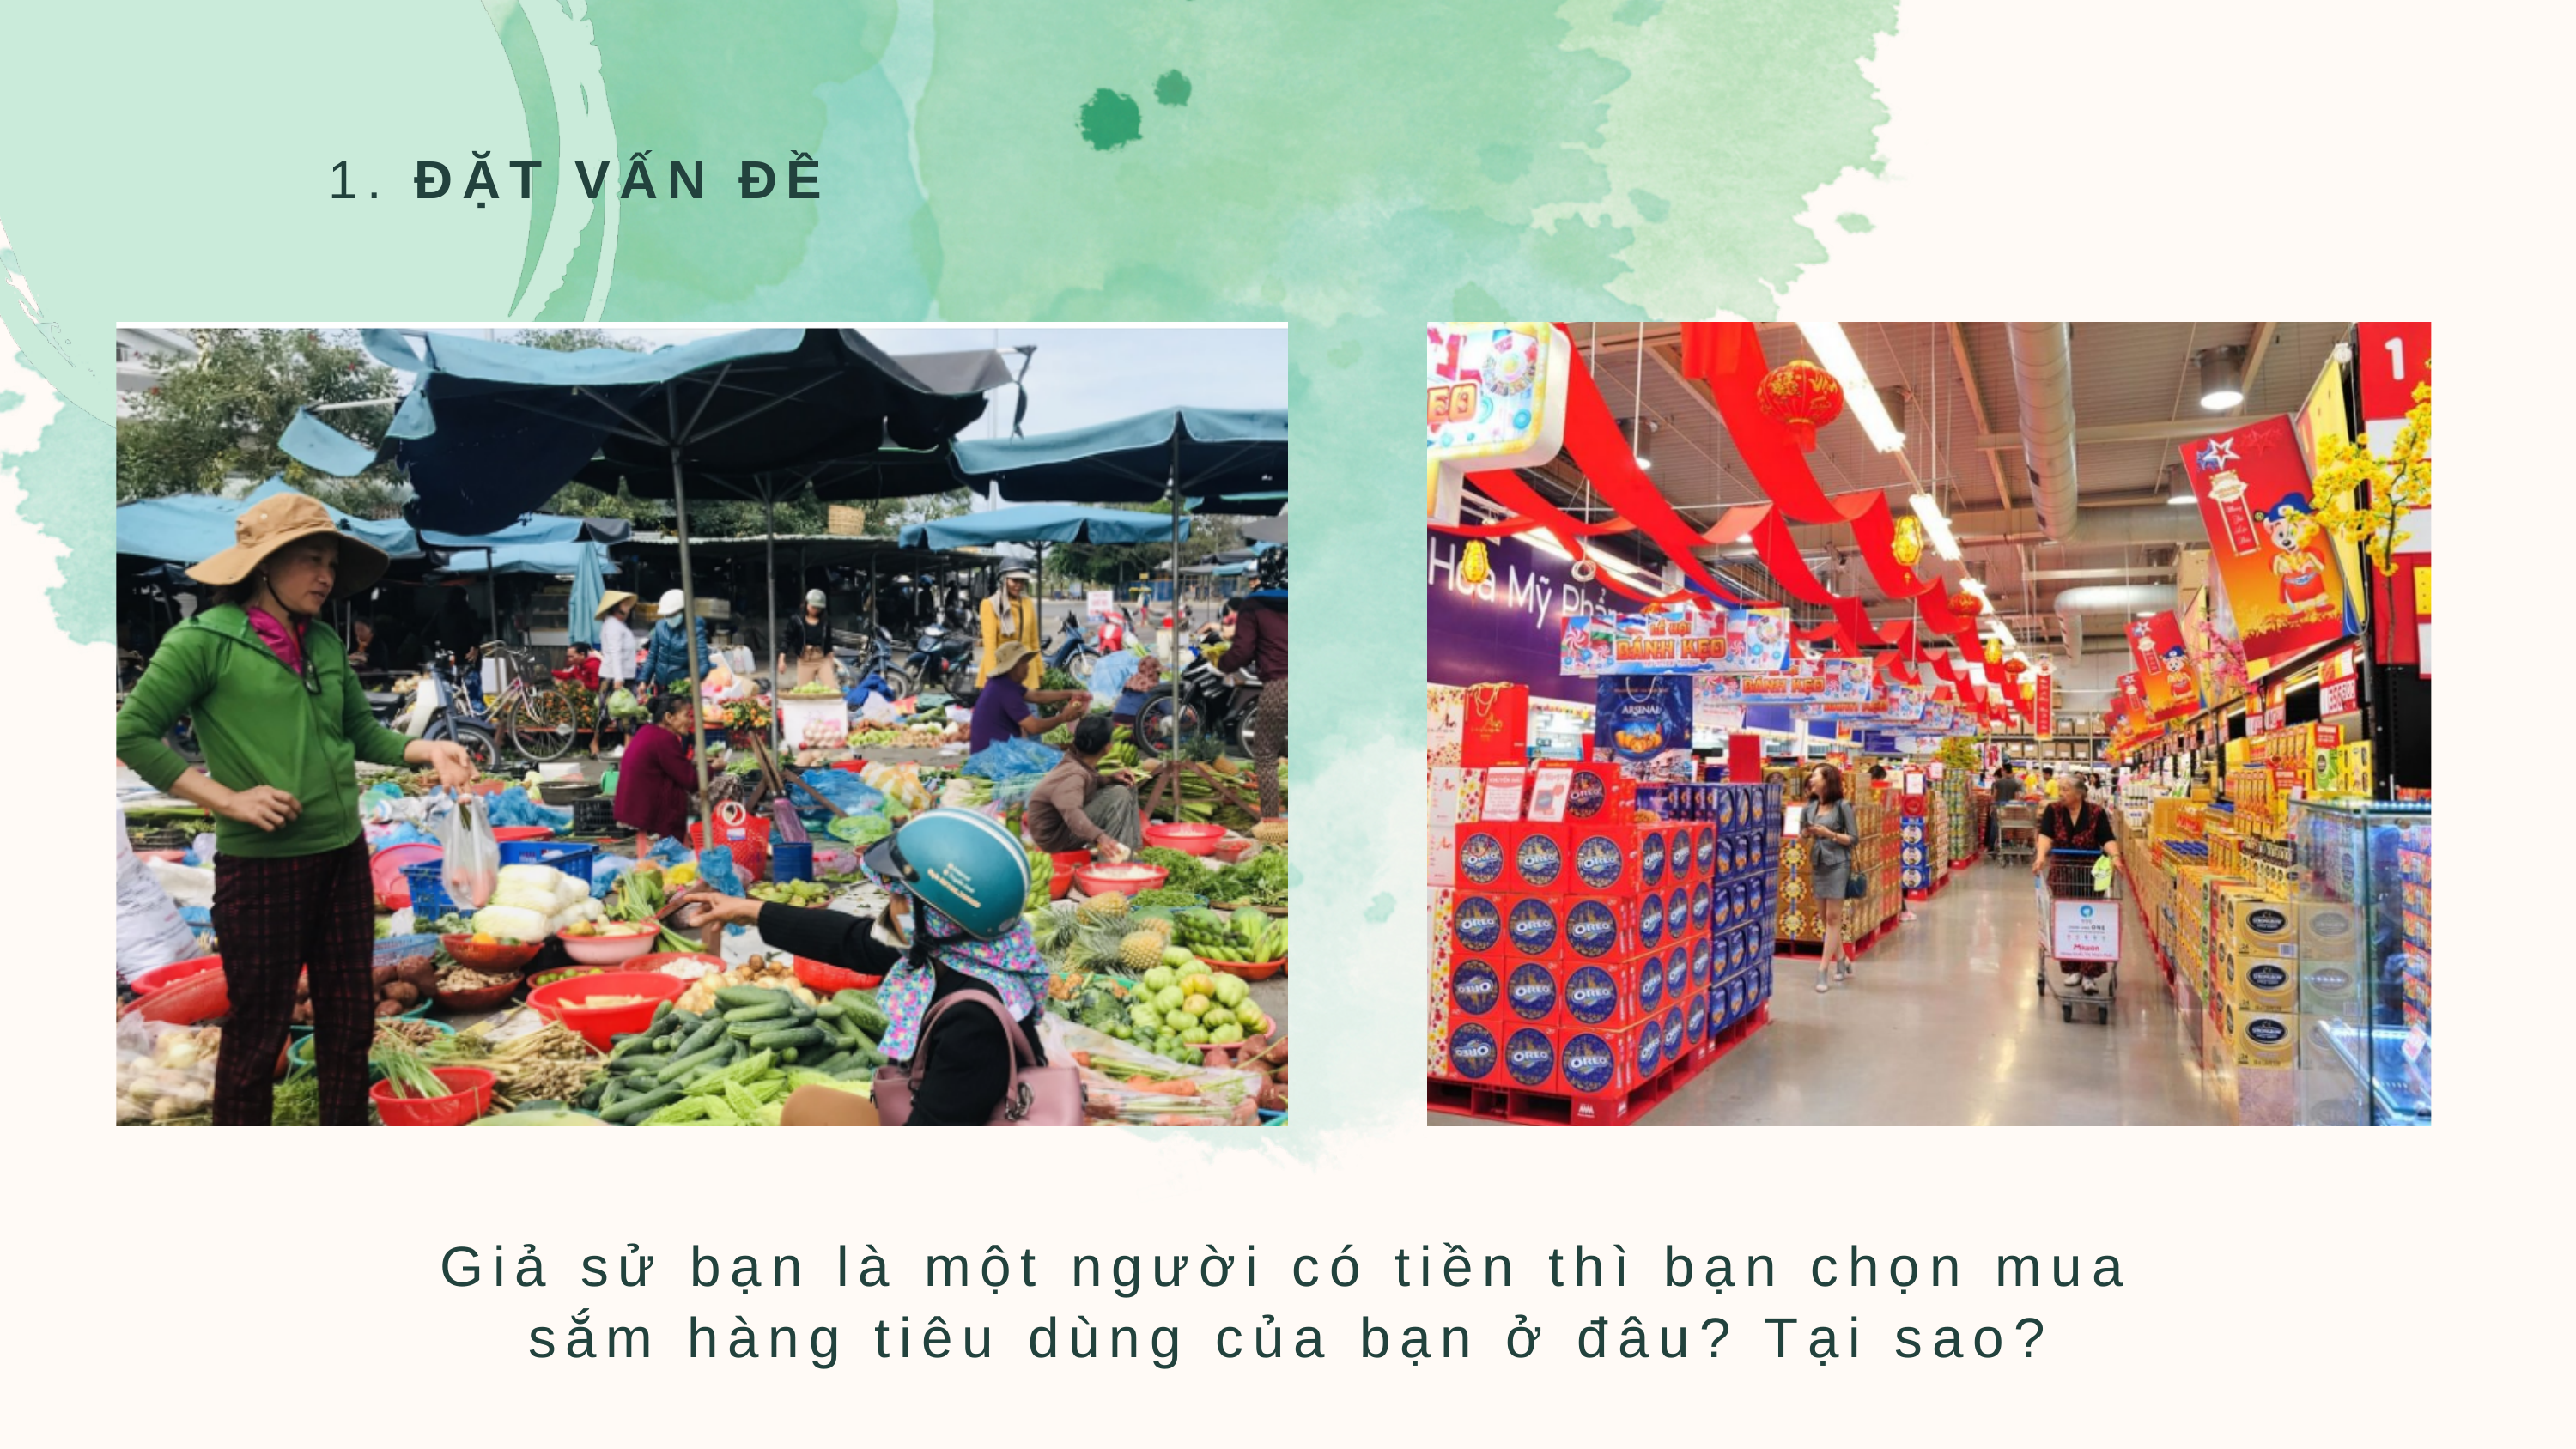

1. ĐẶT VẤN ĐỀ

Giả sử bạn là một người có tiền thì bạn chọn mua sắm hàng tiêu dùng của bạn ở đâu? Tại sao?